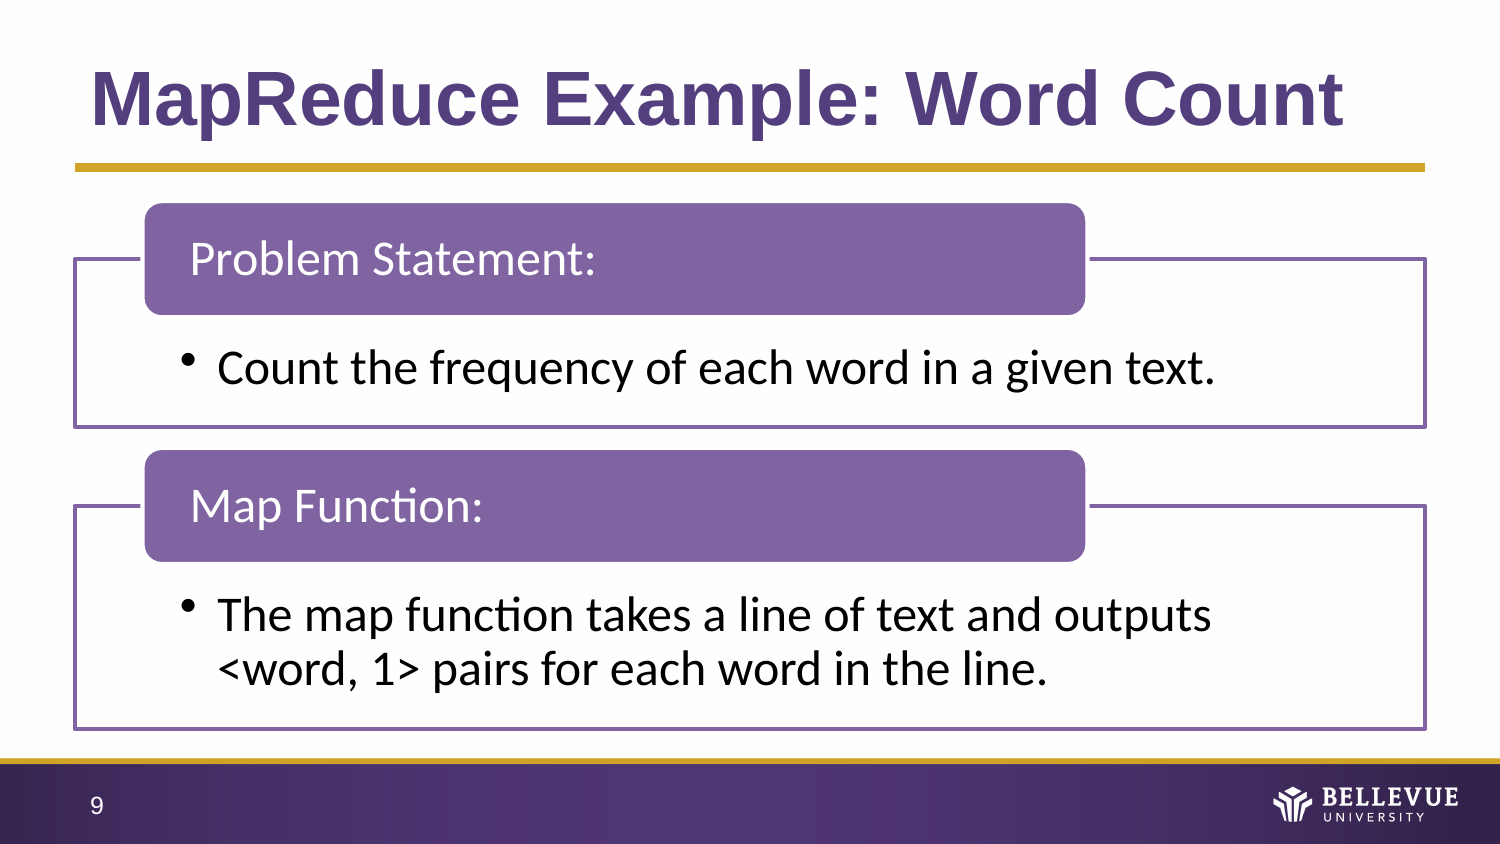

# MapReduce Example: Word Count
Count the frequency of each word in a given text.
Problem Statement:
The map function takes a line of text and outputs <word, 1> pairs for each word in the line.
Map Function: